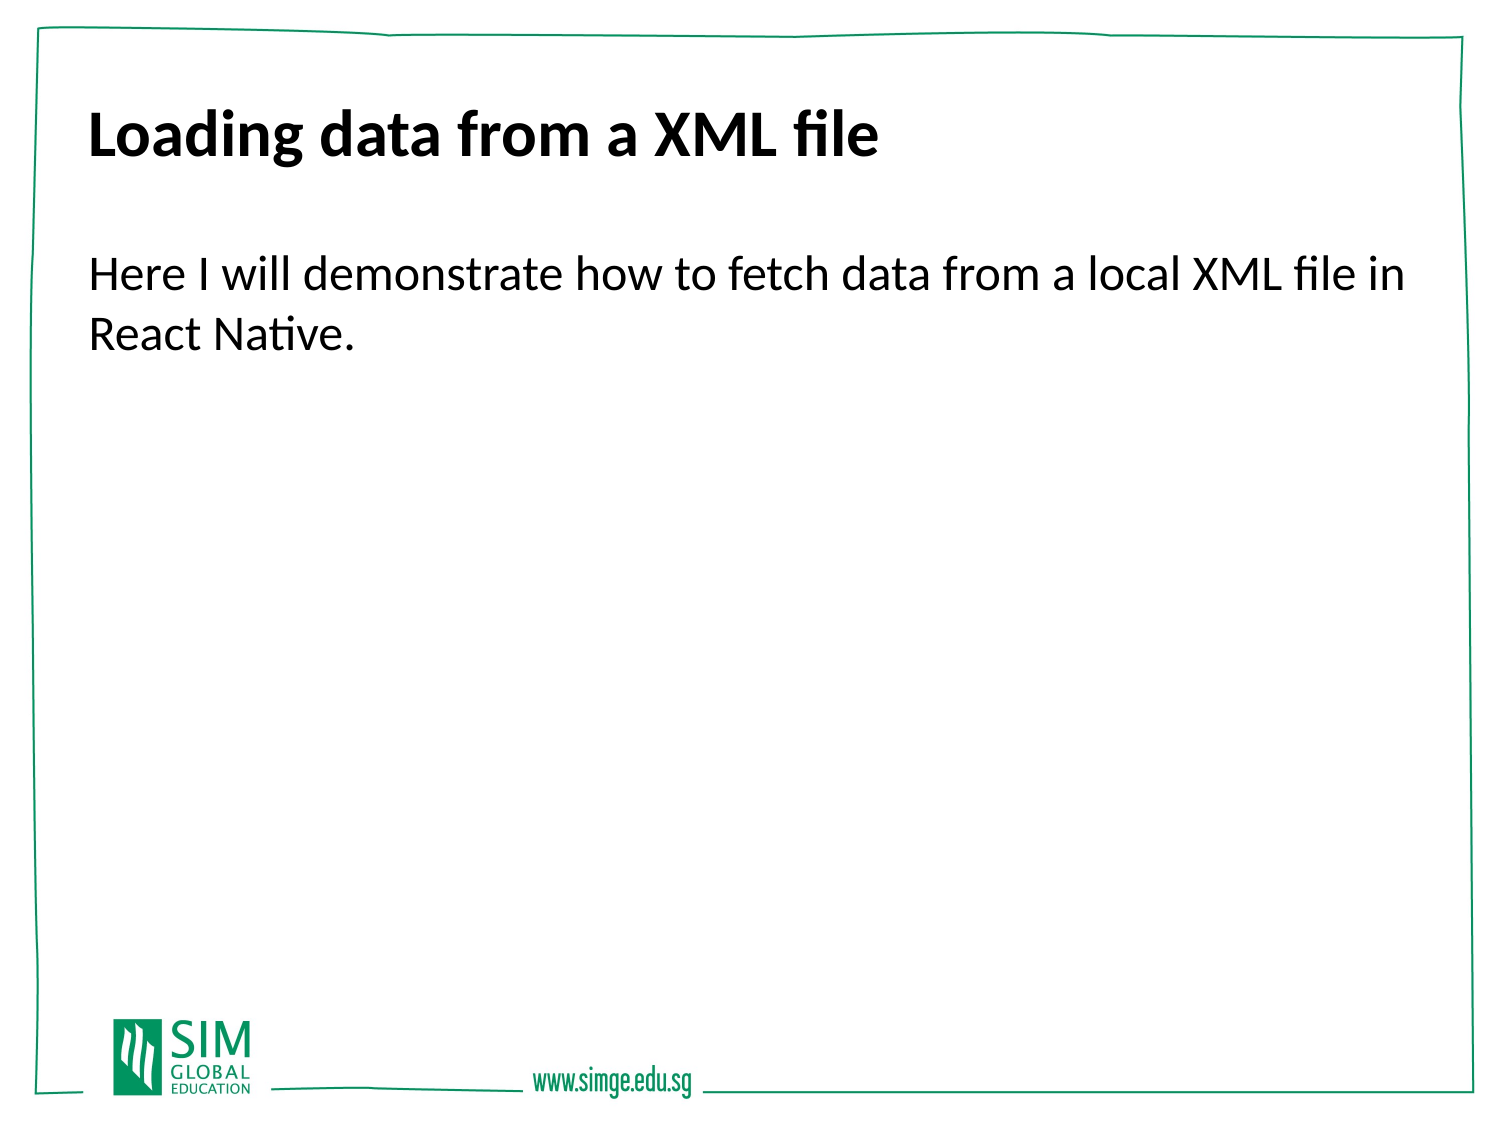

Loading data from a XML file
Here I will demonstrate how to fetch data from a local XML file in React Native.